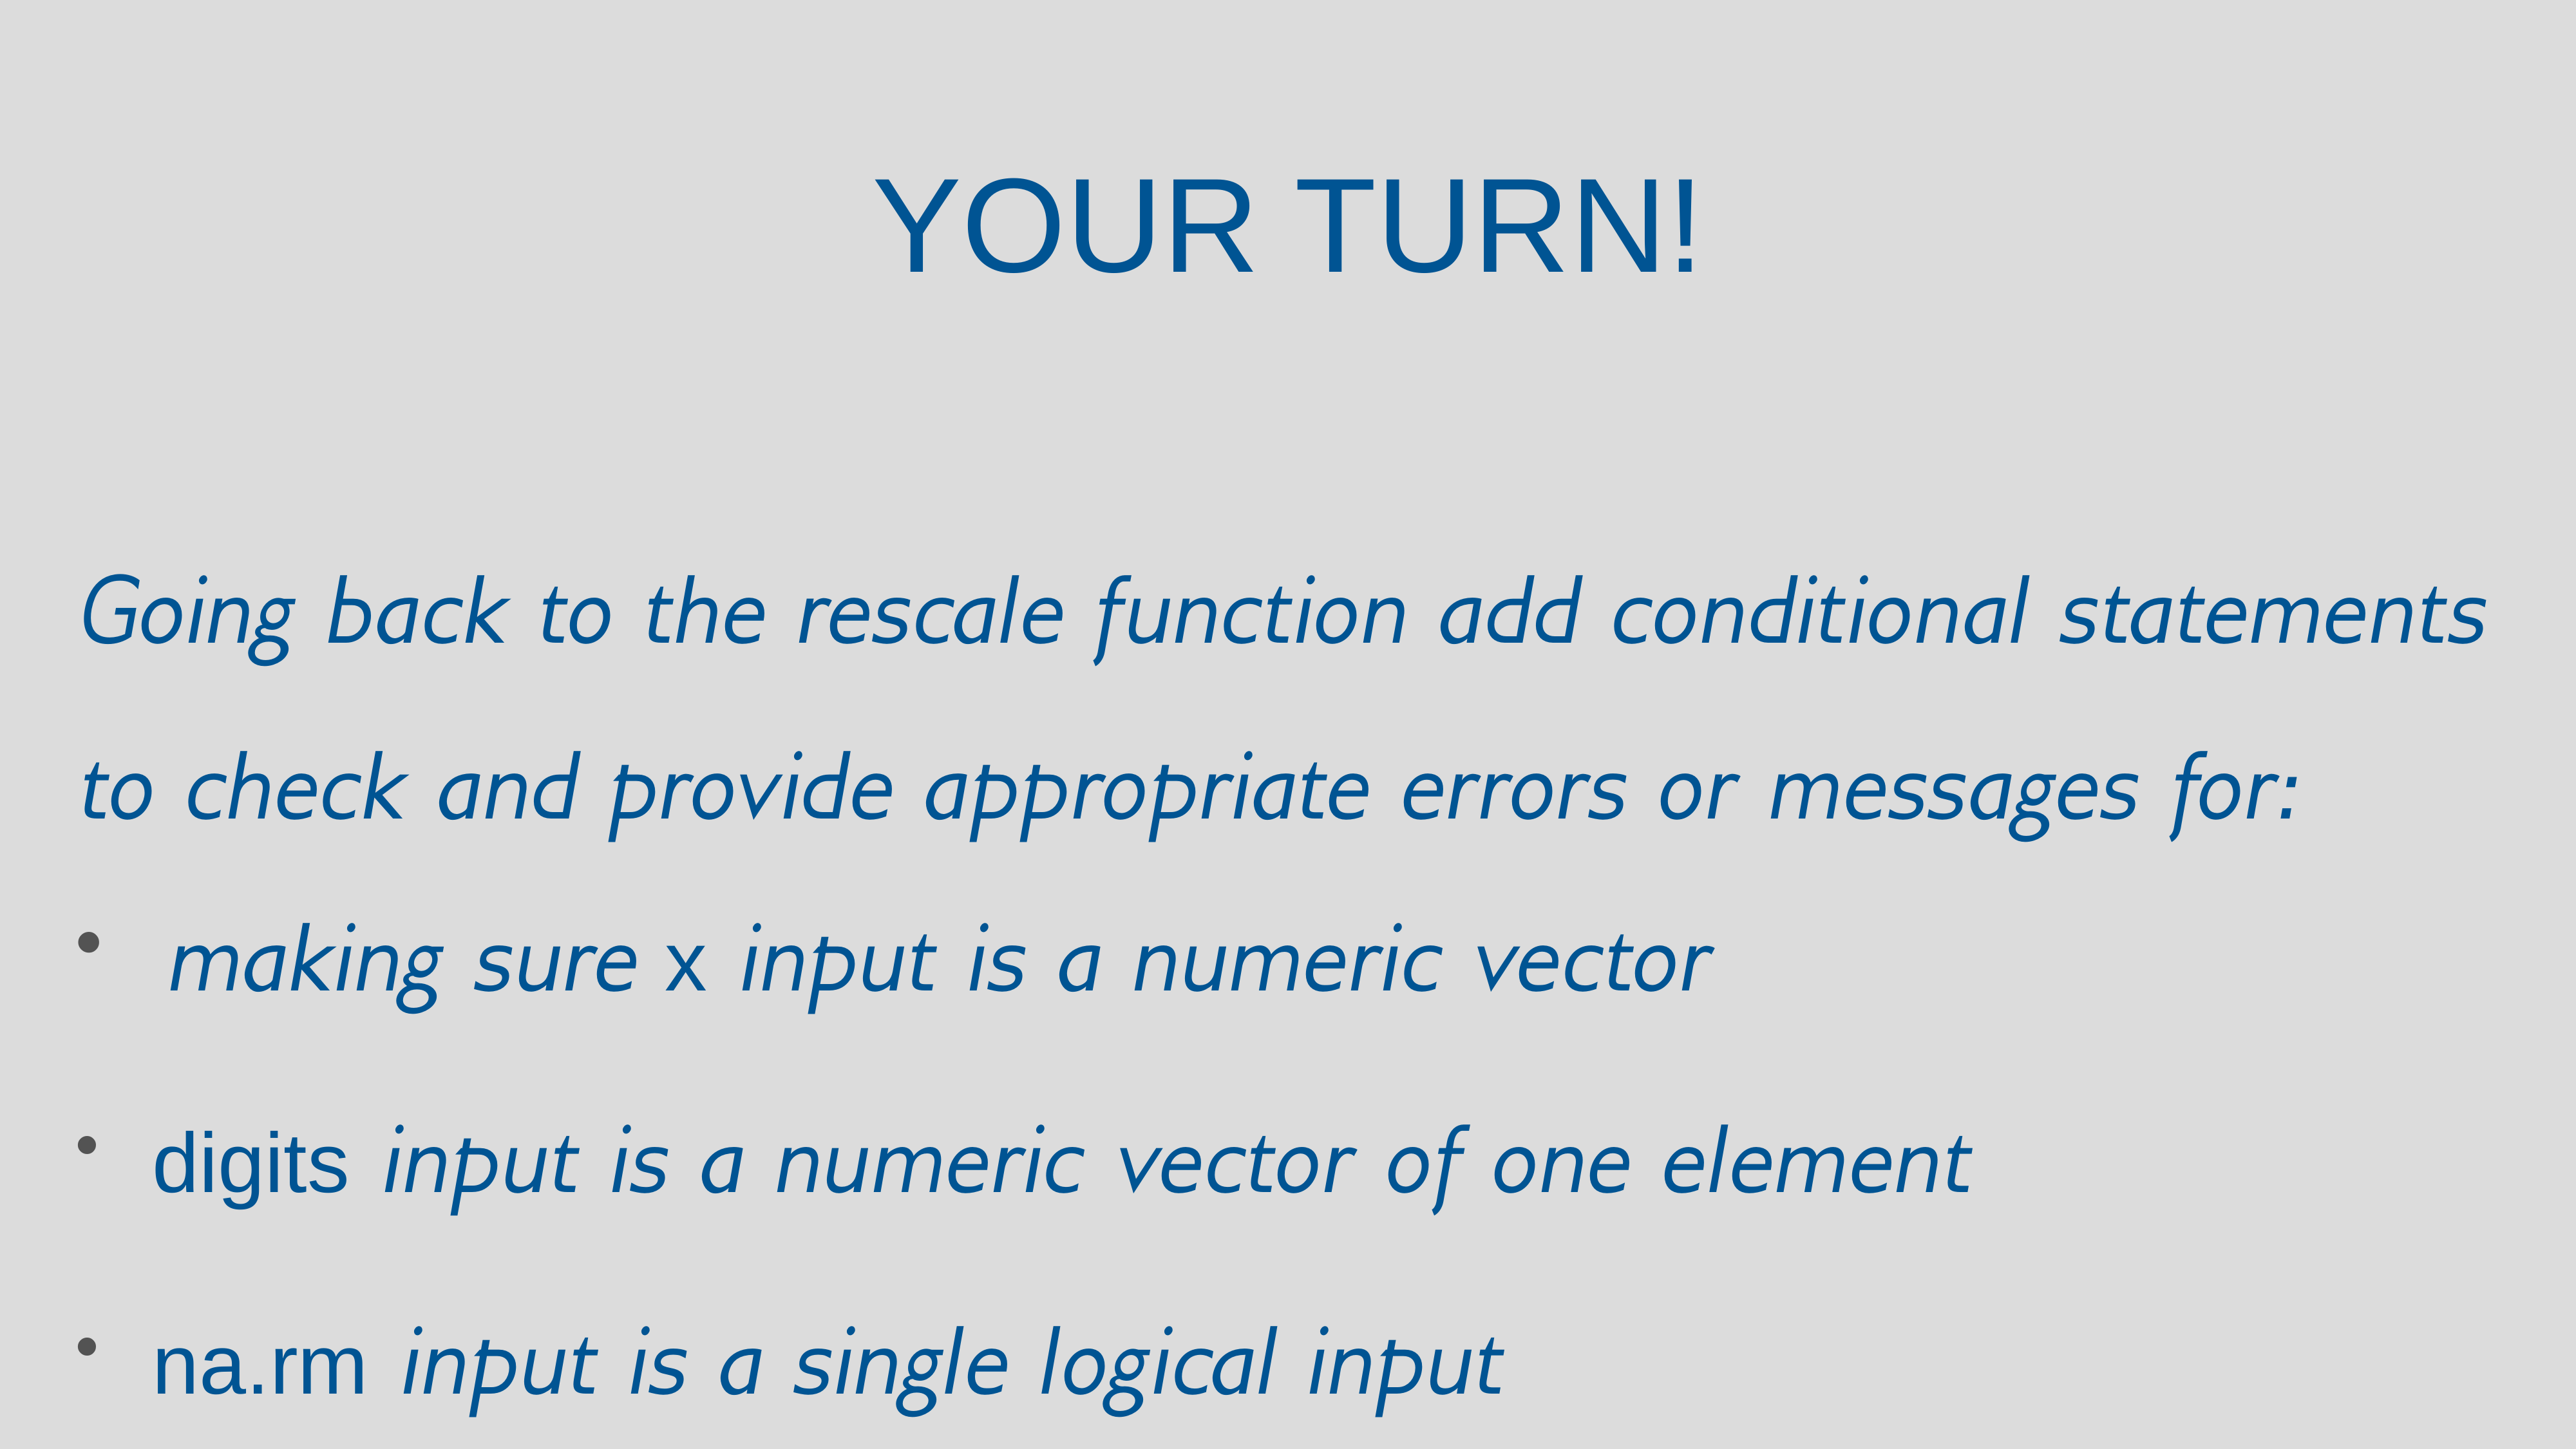

# Your turn!
Going back to the rescale function add conditional statements to check and provide appropriate errors or messages for:
making sure x input is a numeric vector
digits input is a numeric vector of one element
na.rm input is a single logical input